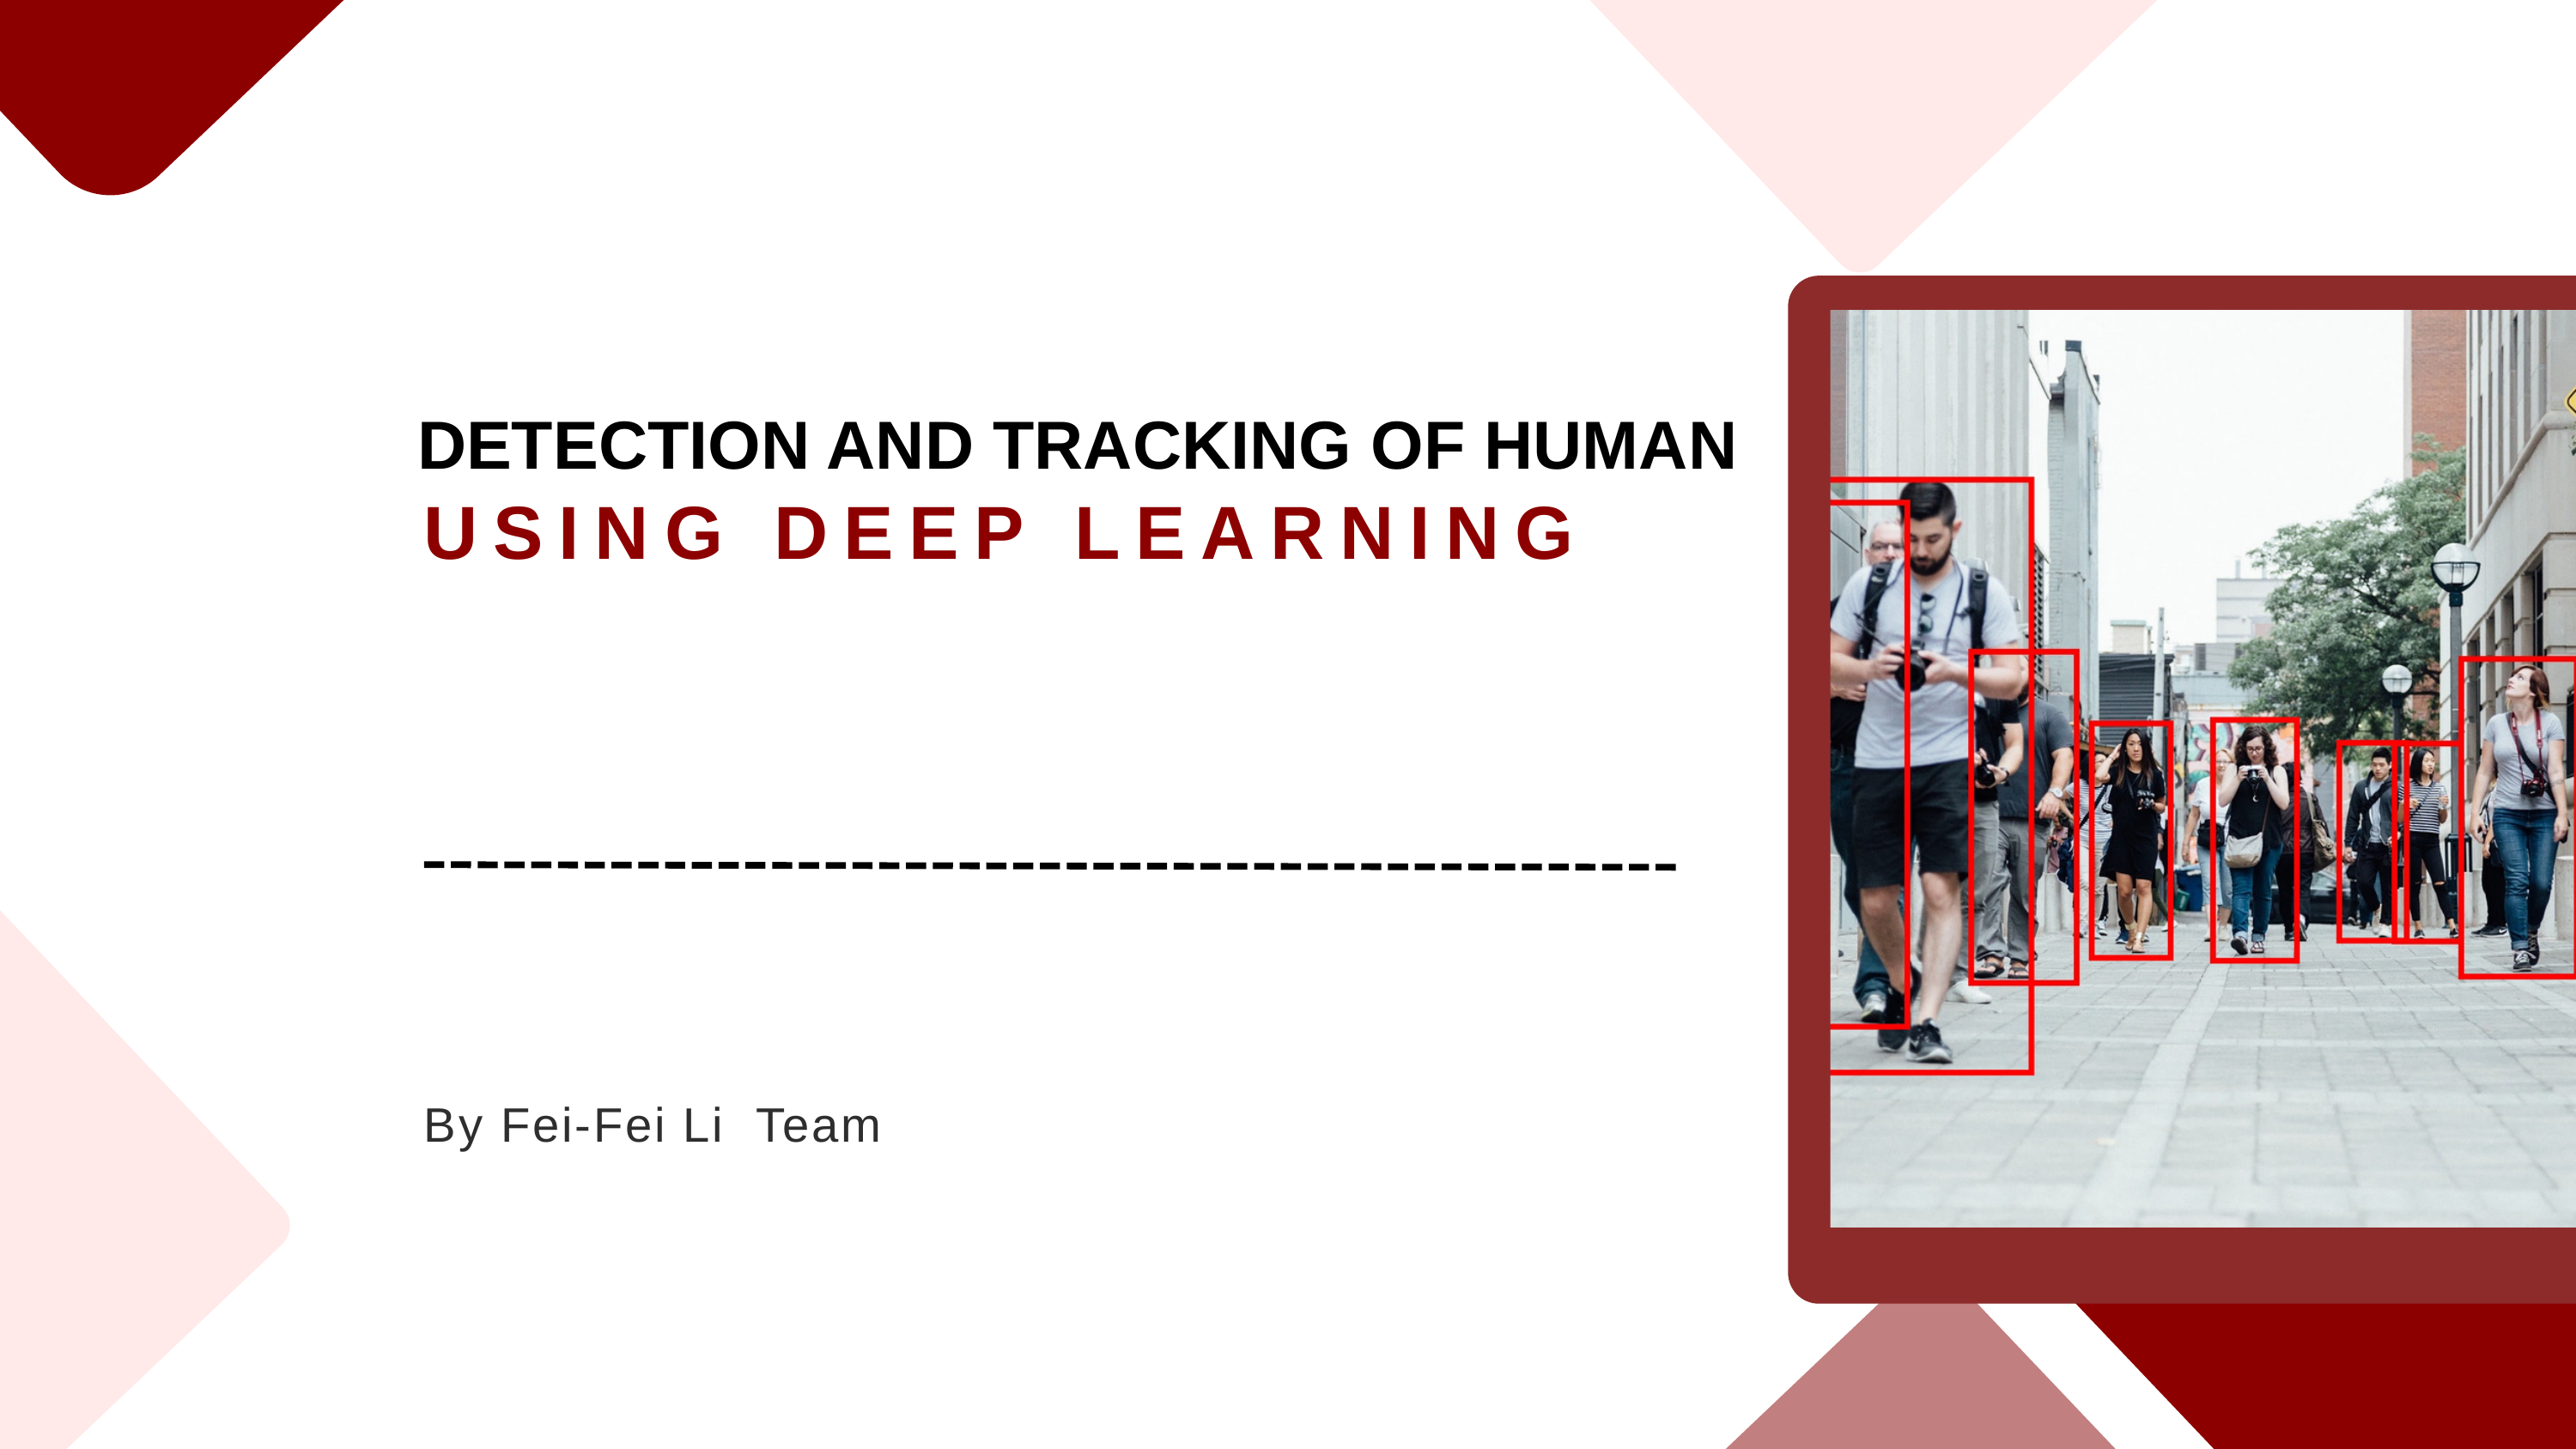

DETECTION AND TRACKING OF HUMAN
USING DEEP LEARNING

By Fei-Fei Li  Team